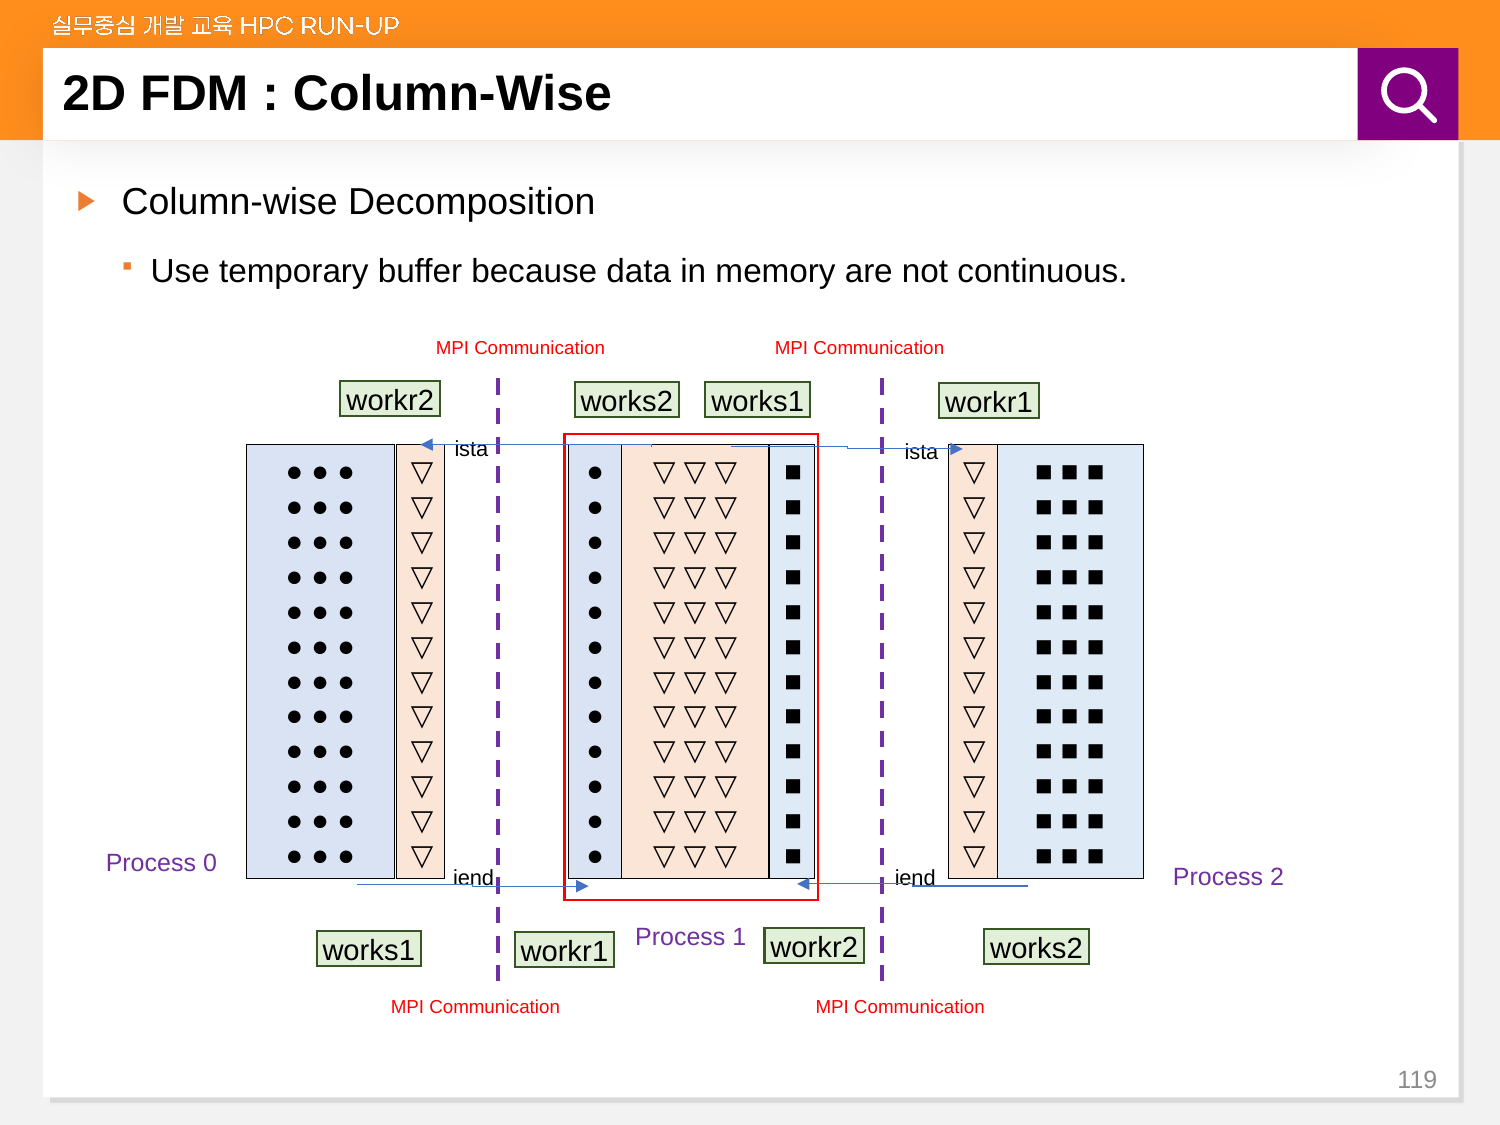

# 2D FDM : Column-Wise
Column-wise Decomposition
Use temporary buffer because data in memory are not continuous.
MPI Communication
MPI Communication
workr2
works2
works1
workr1
ista
ista

● ● ●
● ● ●
● ● ●
● ● ●
● ● ●
● ● ●
● ● ●
● ● ●
● ● ●
● ● ●
● ● ●
● ● ●
▽
▽
▽
▽
▽
▽
▽
▽
▽
▽
▽
▽
●
●
●
●
●
●
●
●
●
●
●
●
▽ ▽ ▽
▽ ▽ ▽
▽ ▽ ▽
▽ ▽ ▽
▽ ▽ ▽
▽ ▽ ▽
▽ ▽ ▽
▽ ▽ ▽
▽ ▽ ▽
▽ ▽ ▽
▽ ▽ ▽
▽ ▽ ▽
■
■
■
■
■
■
■
■
■
■
■
■
▽
▽
▽
▽
▽
▽
▽
▽
▽
▽
▽
▽
■ ■ ■
■ ■ ■
■ ■ ■
■ ■ ■
■ ■ ■
■ ■ ■
■ ■ ■
■ ■ ■
■ ■ ■
■ ■ ■
■ ■ ■
■ ■ ■
Process 0
Process 2
iend
iend
Process 1
workr2
works2
works1
workr1
MPI Communication
MPI Communication
119